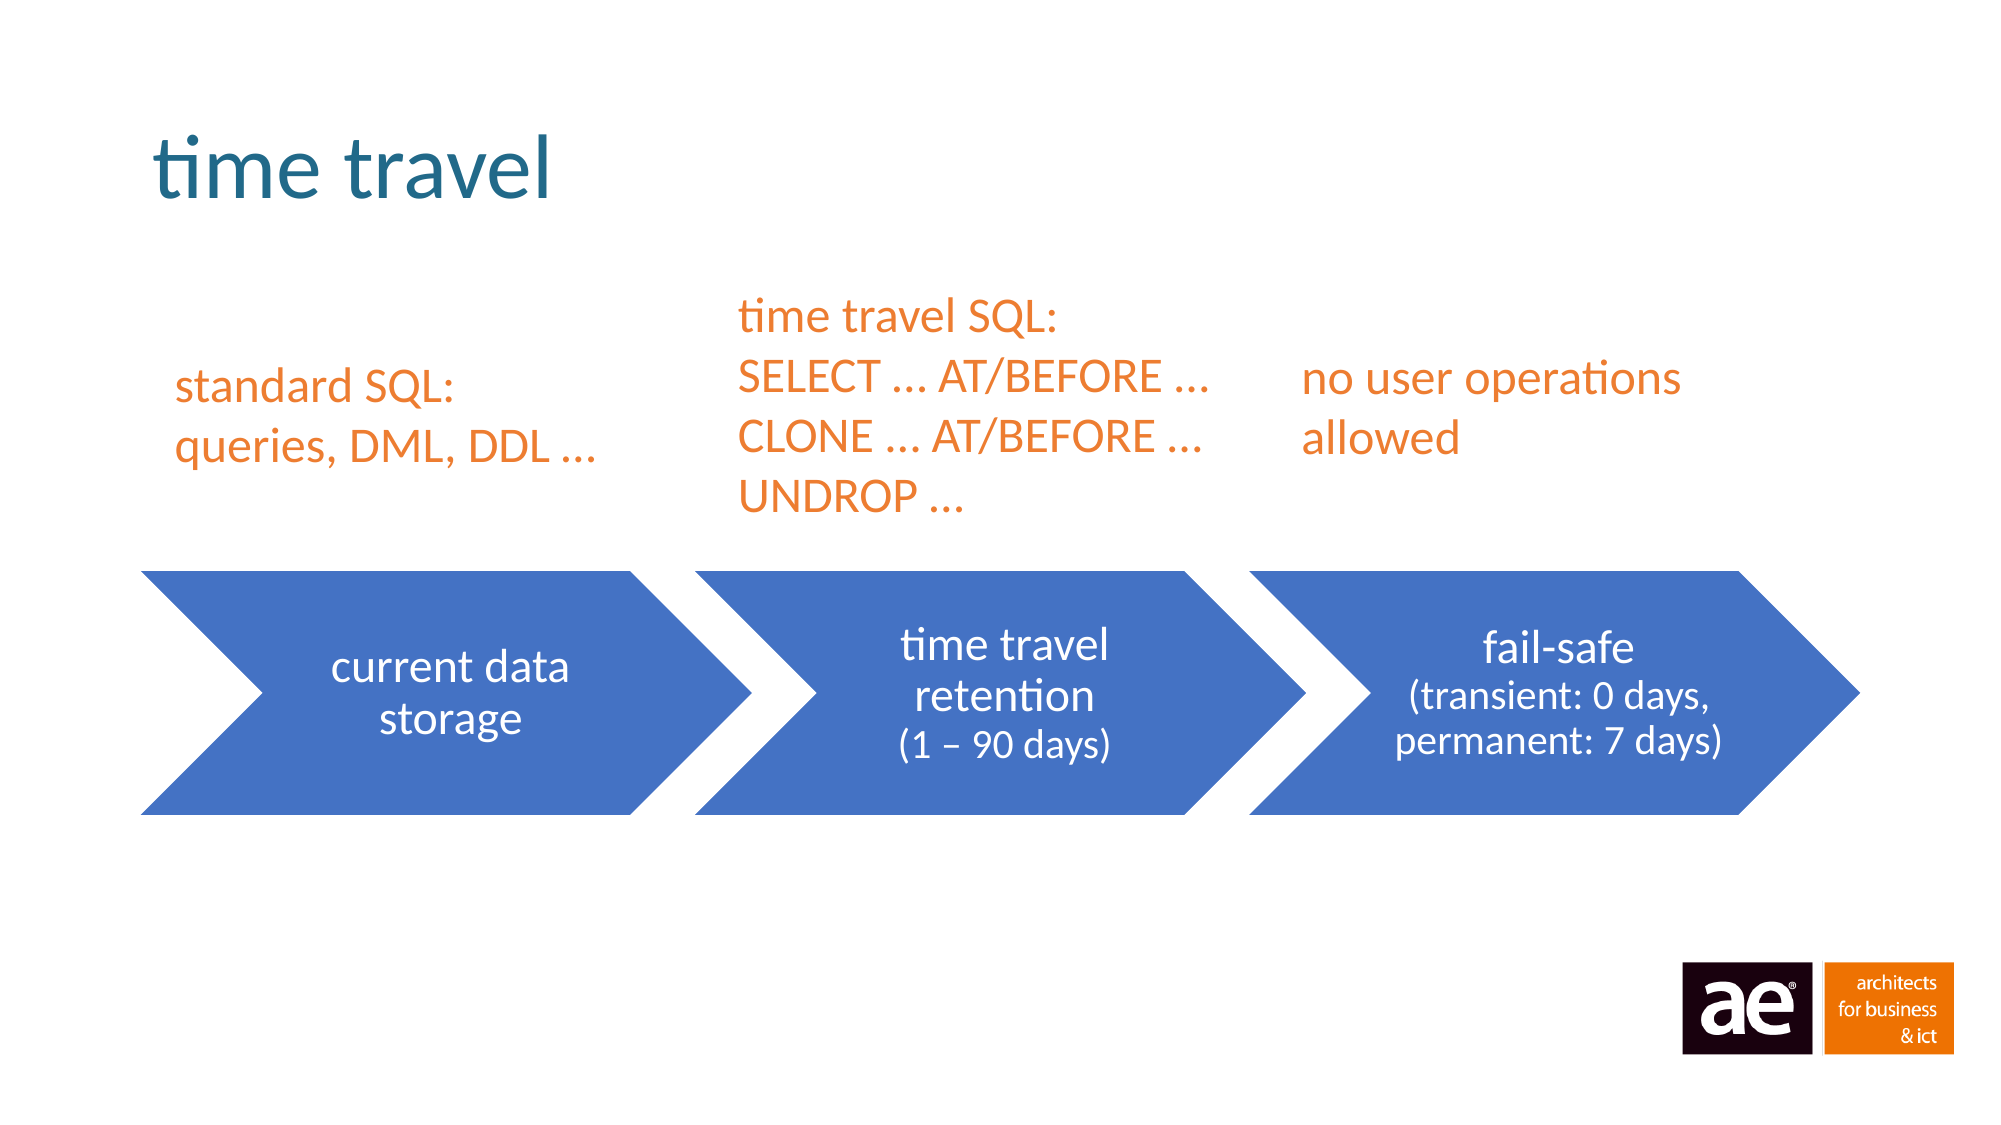

# time travel
time travel SQL:
SELECT … AT/BEFORE …
CLONE … AT/BEFORE …
UNDROP …
no user operations allowed
standard SQL:
queries, DML, DDL …
current data storage
time travel retention
(1 – 90 days)
fail-safe
(transient: 0 days, permanent: 7 days)